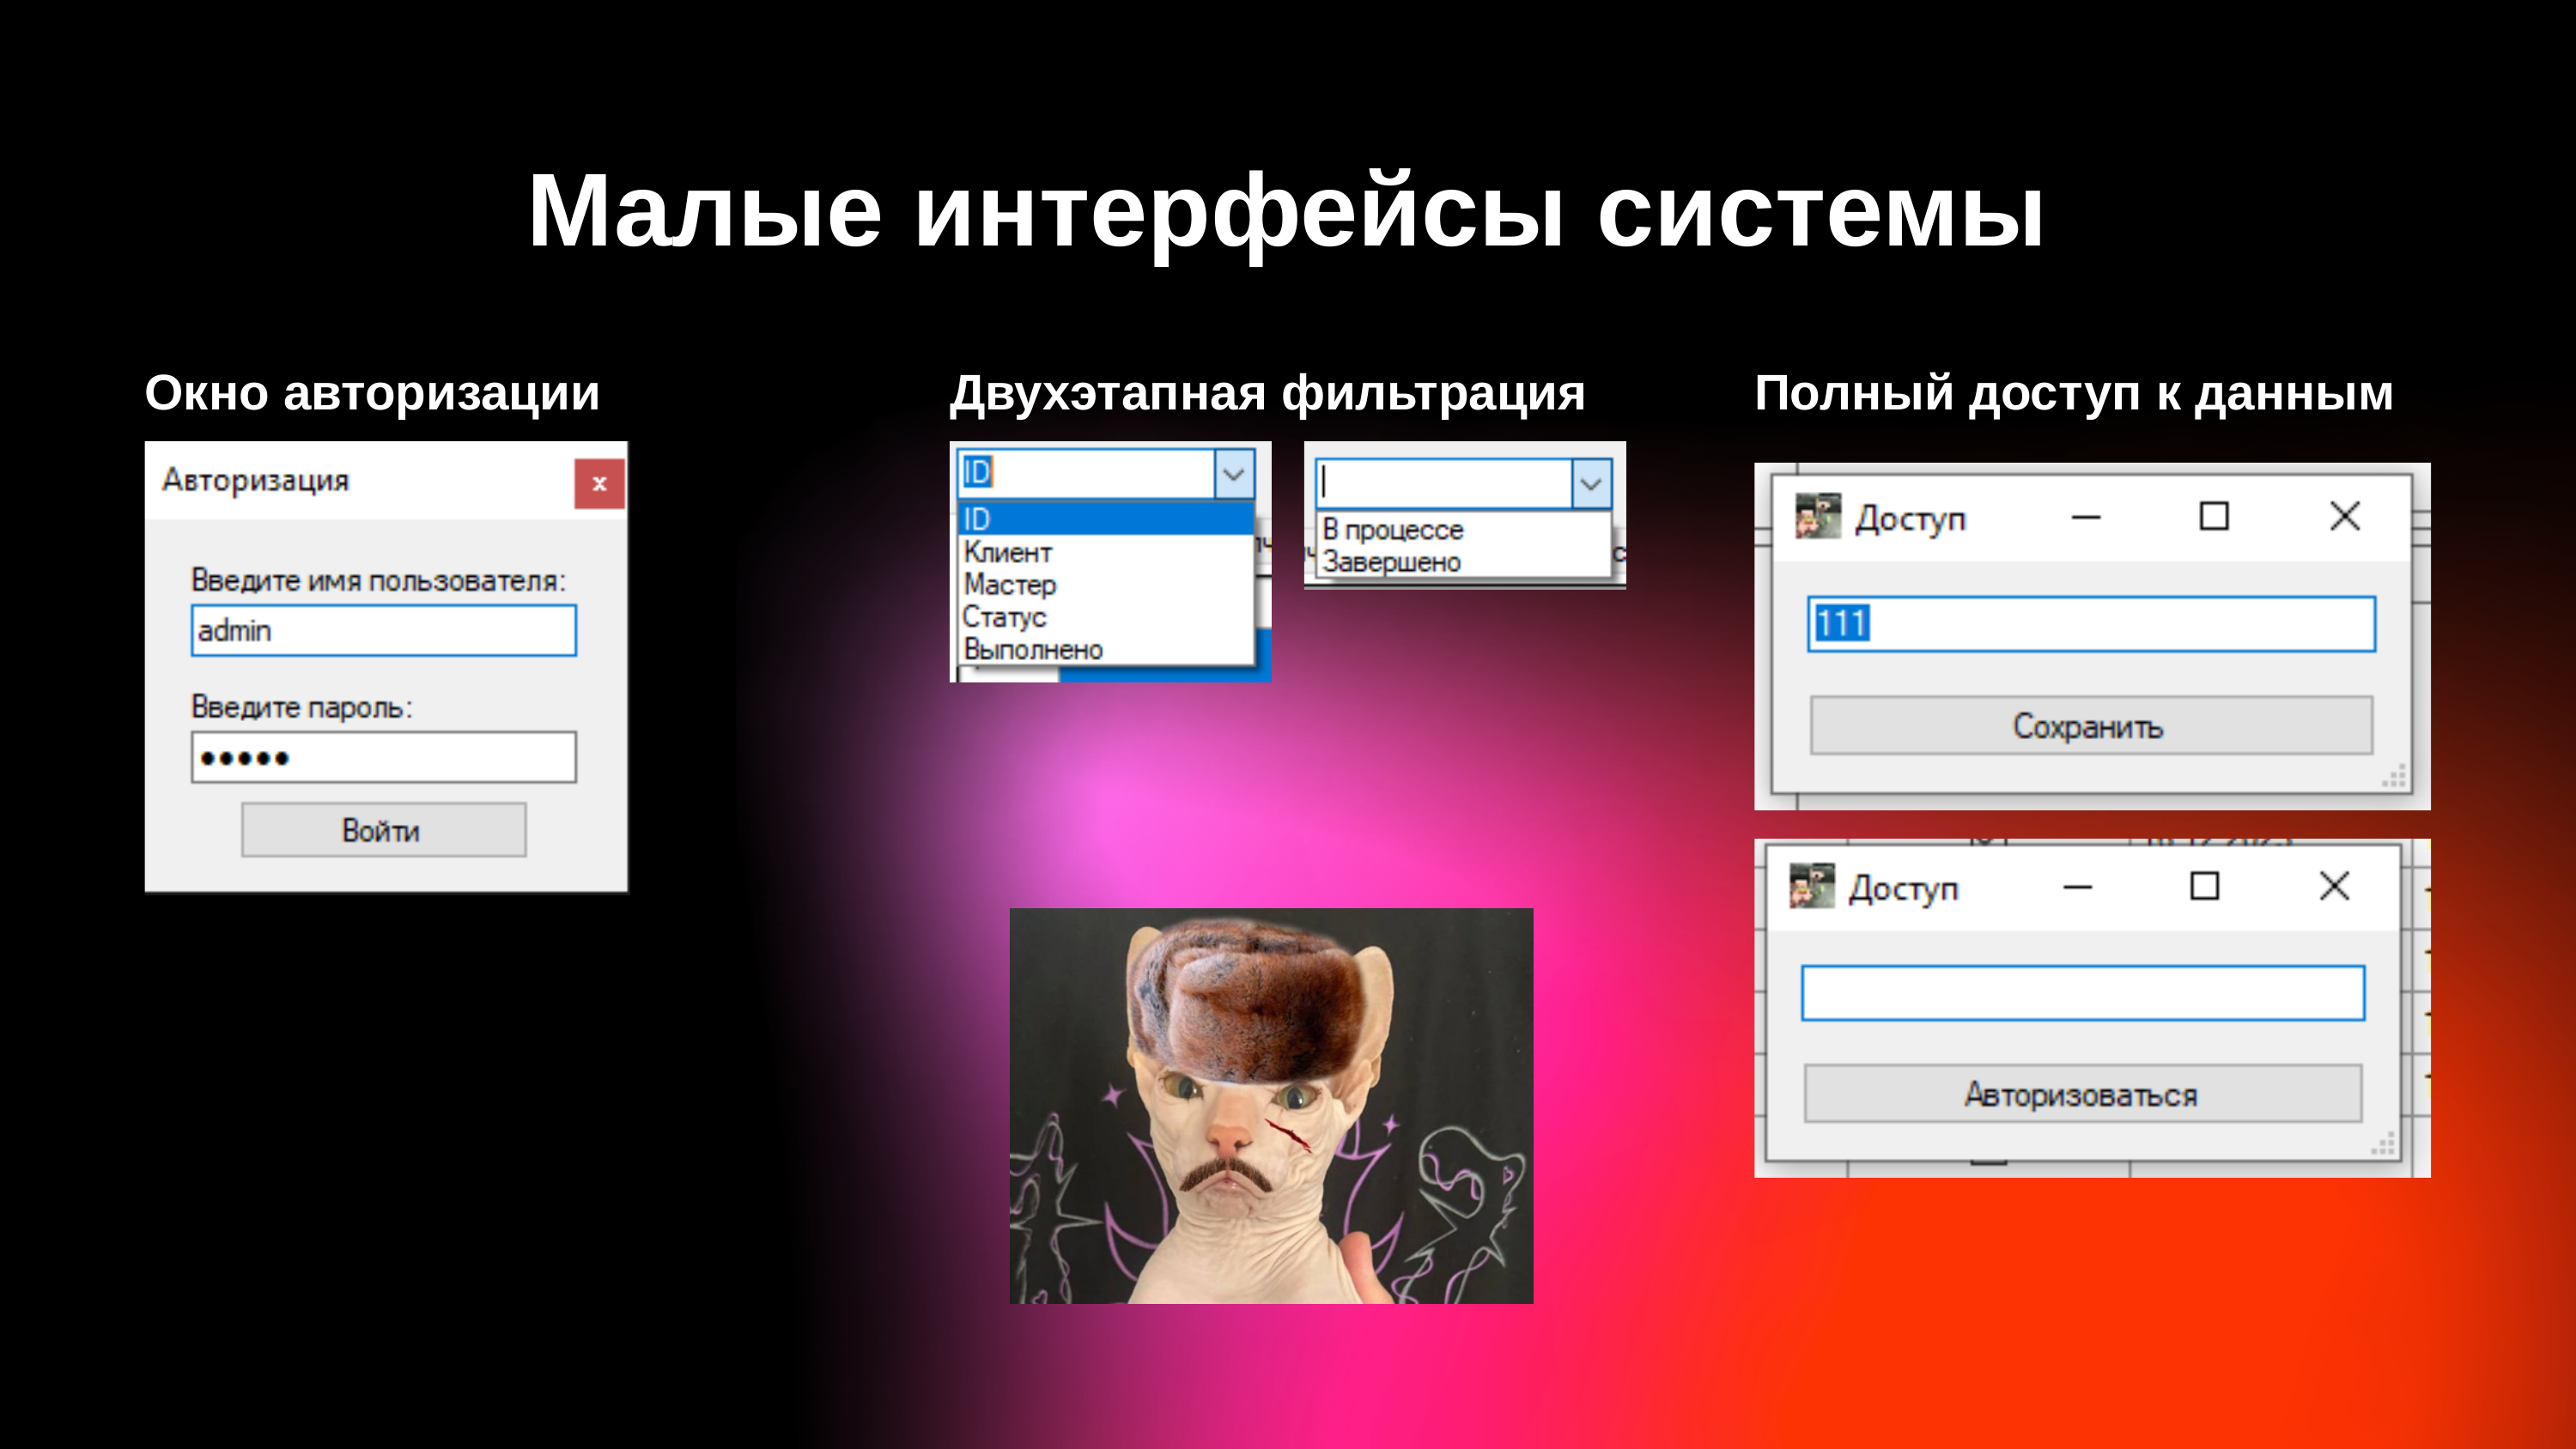

Малые интерфейсы системы

Окно авторизации
Двухэтапная фильтрация
Полный доступ к данным